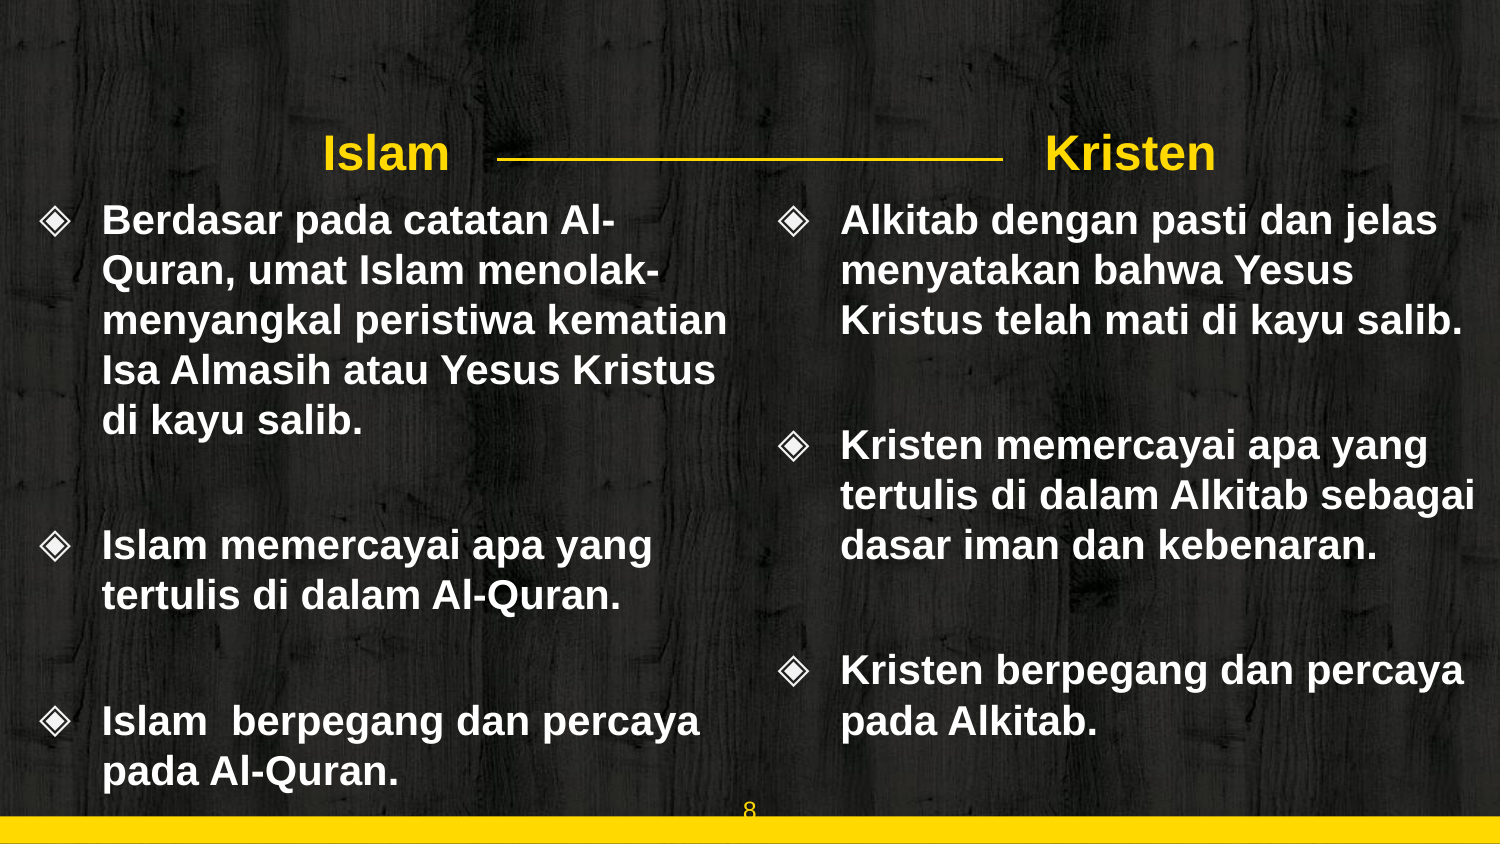

Islam
Berdasar pada catatan Al-Quran, umat Islam menolak-menyangkal peristiwa kematian Isa Almasih atau Yesus Kristus   di kayu salib.

Islam memercayai apa yang tertulis di dalam Al-Quran.

Islam  berpegang dan percaya pada Al-Quran.
Kristen
Alkitab dengan pasti dan jelas menyatakan bahwa Yesus Kristus telah mati di kayu salib.

Kristen memercayai apa yang tertulis di dalam Alkitab sebagai dasar iman dan kebenaran.

Kristen berpegang dan percaya pada Alkitab.
8